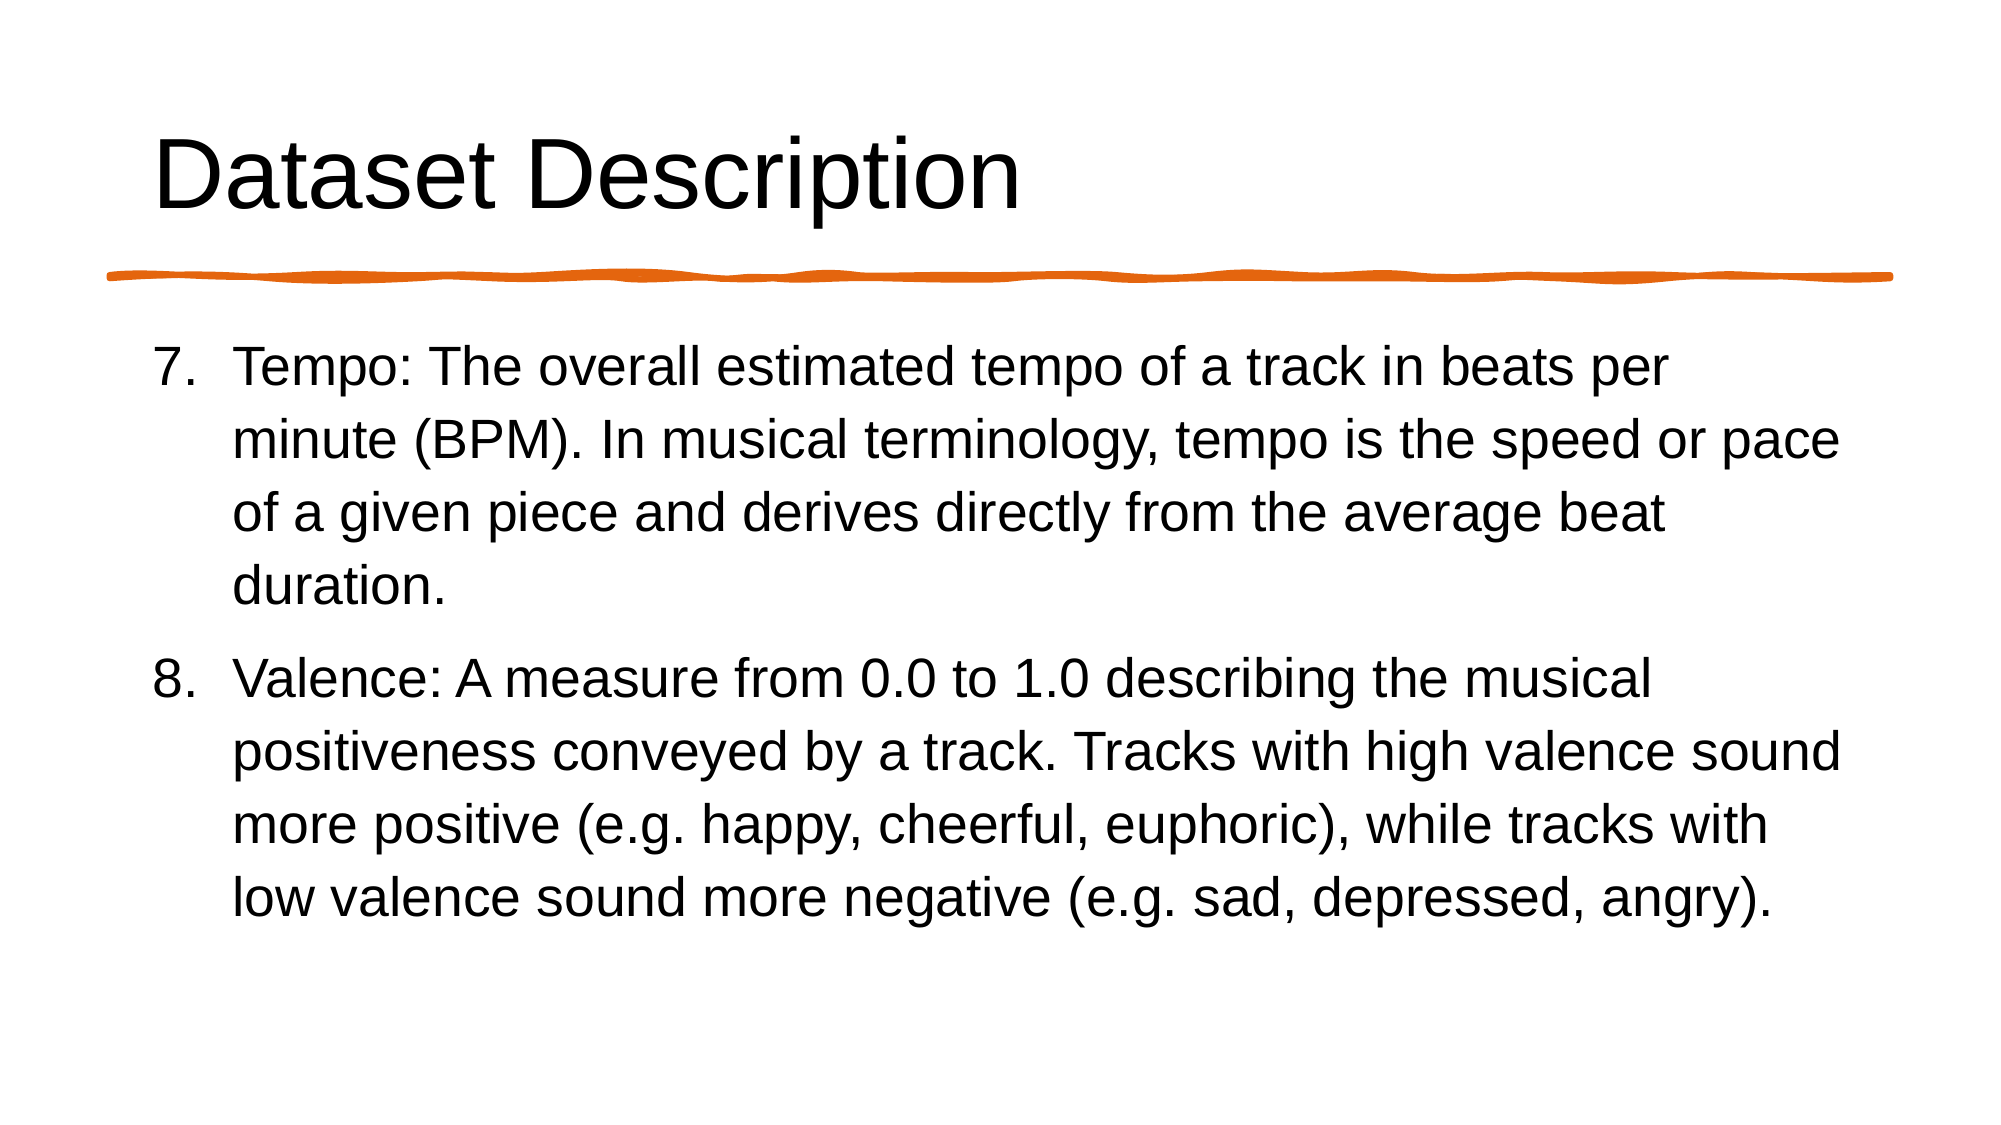

# Dataset Description

Tempo: The overall estimated tempo of a track in beats per minute (BPM). In musical terminology, tempo is the speed or pace of a given piece and derives directly from the average beat duration.
Valence: A measure from 0.0 to 1.0 describing the musical positiveness conveyed by a track. Tracks with high valence sound more positive (e.g. happy, cheerful, euphoric), while tracks with low valence sound more negative (e.g. sad, depressed, angry).